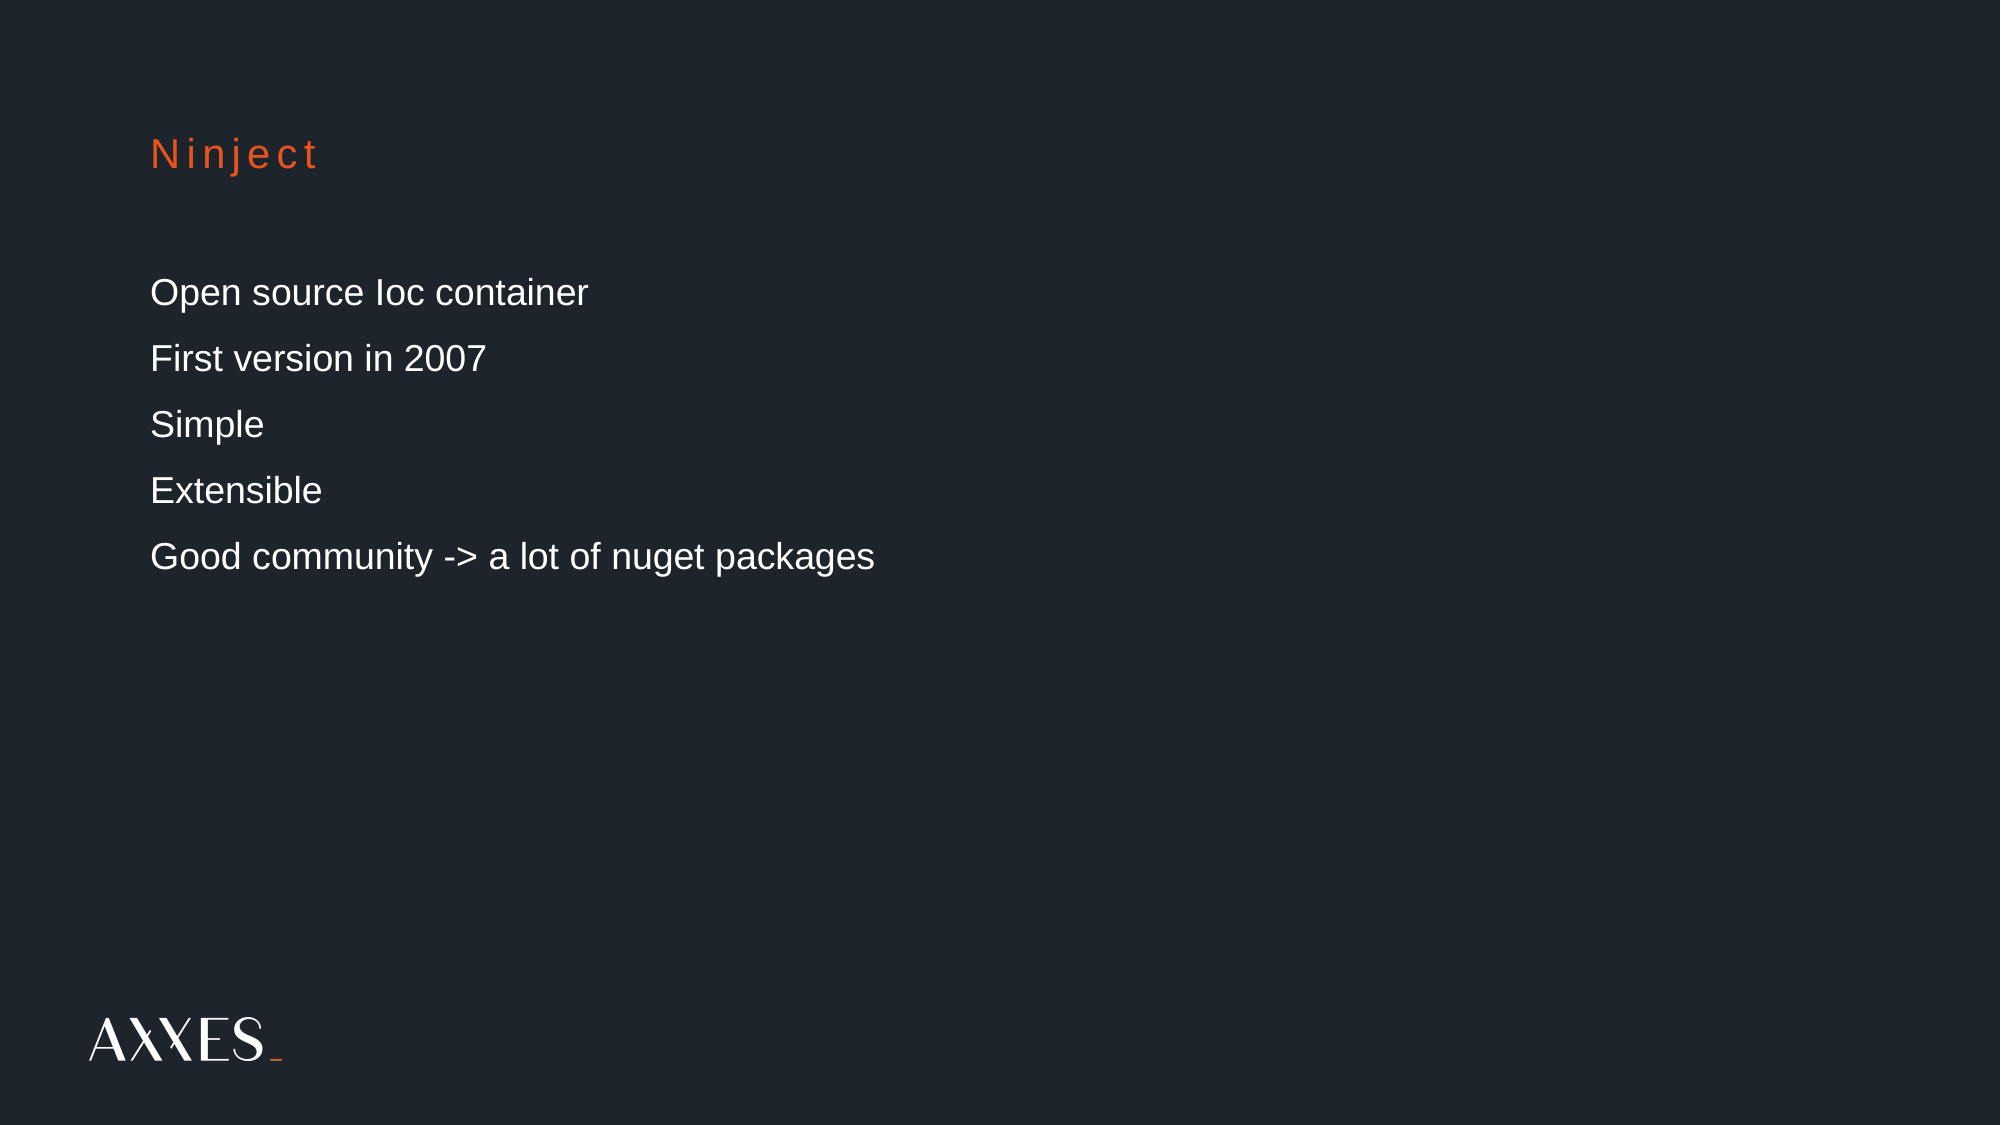

# Ninject
Open source Ioc container ​
First version in 2007​
Simple​
Extensible​
Good community -> a lot of nuget packages​